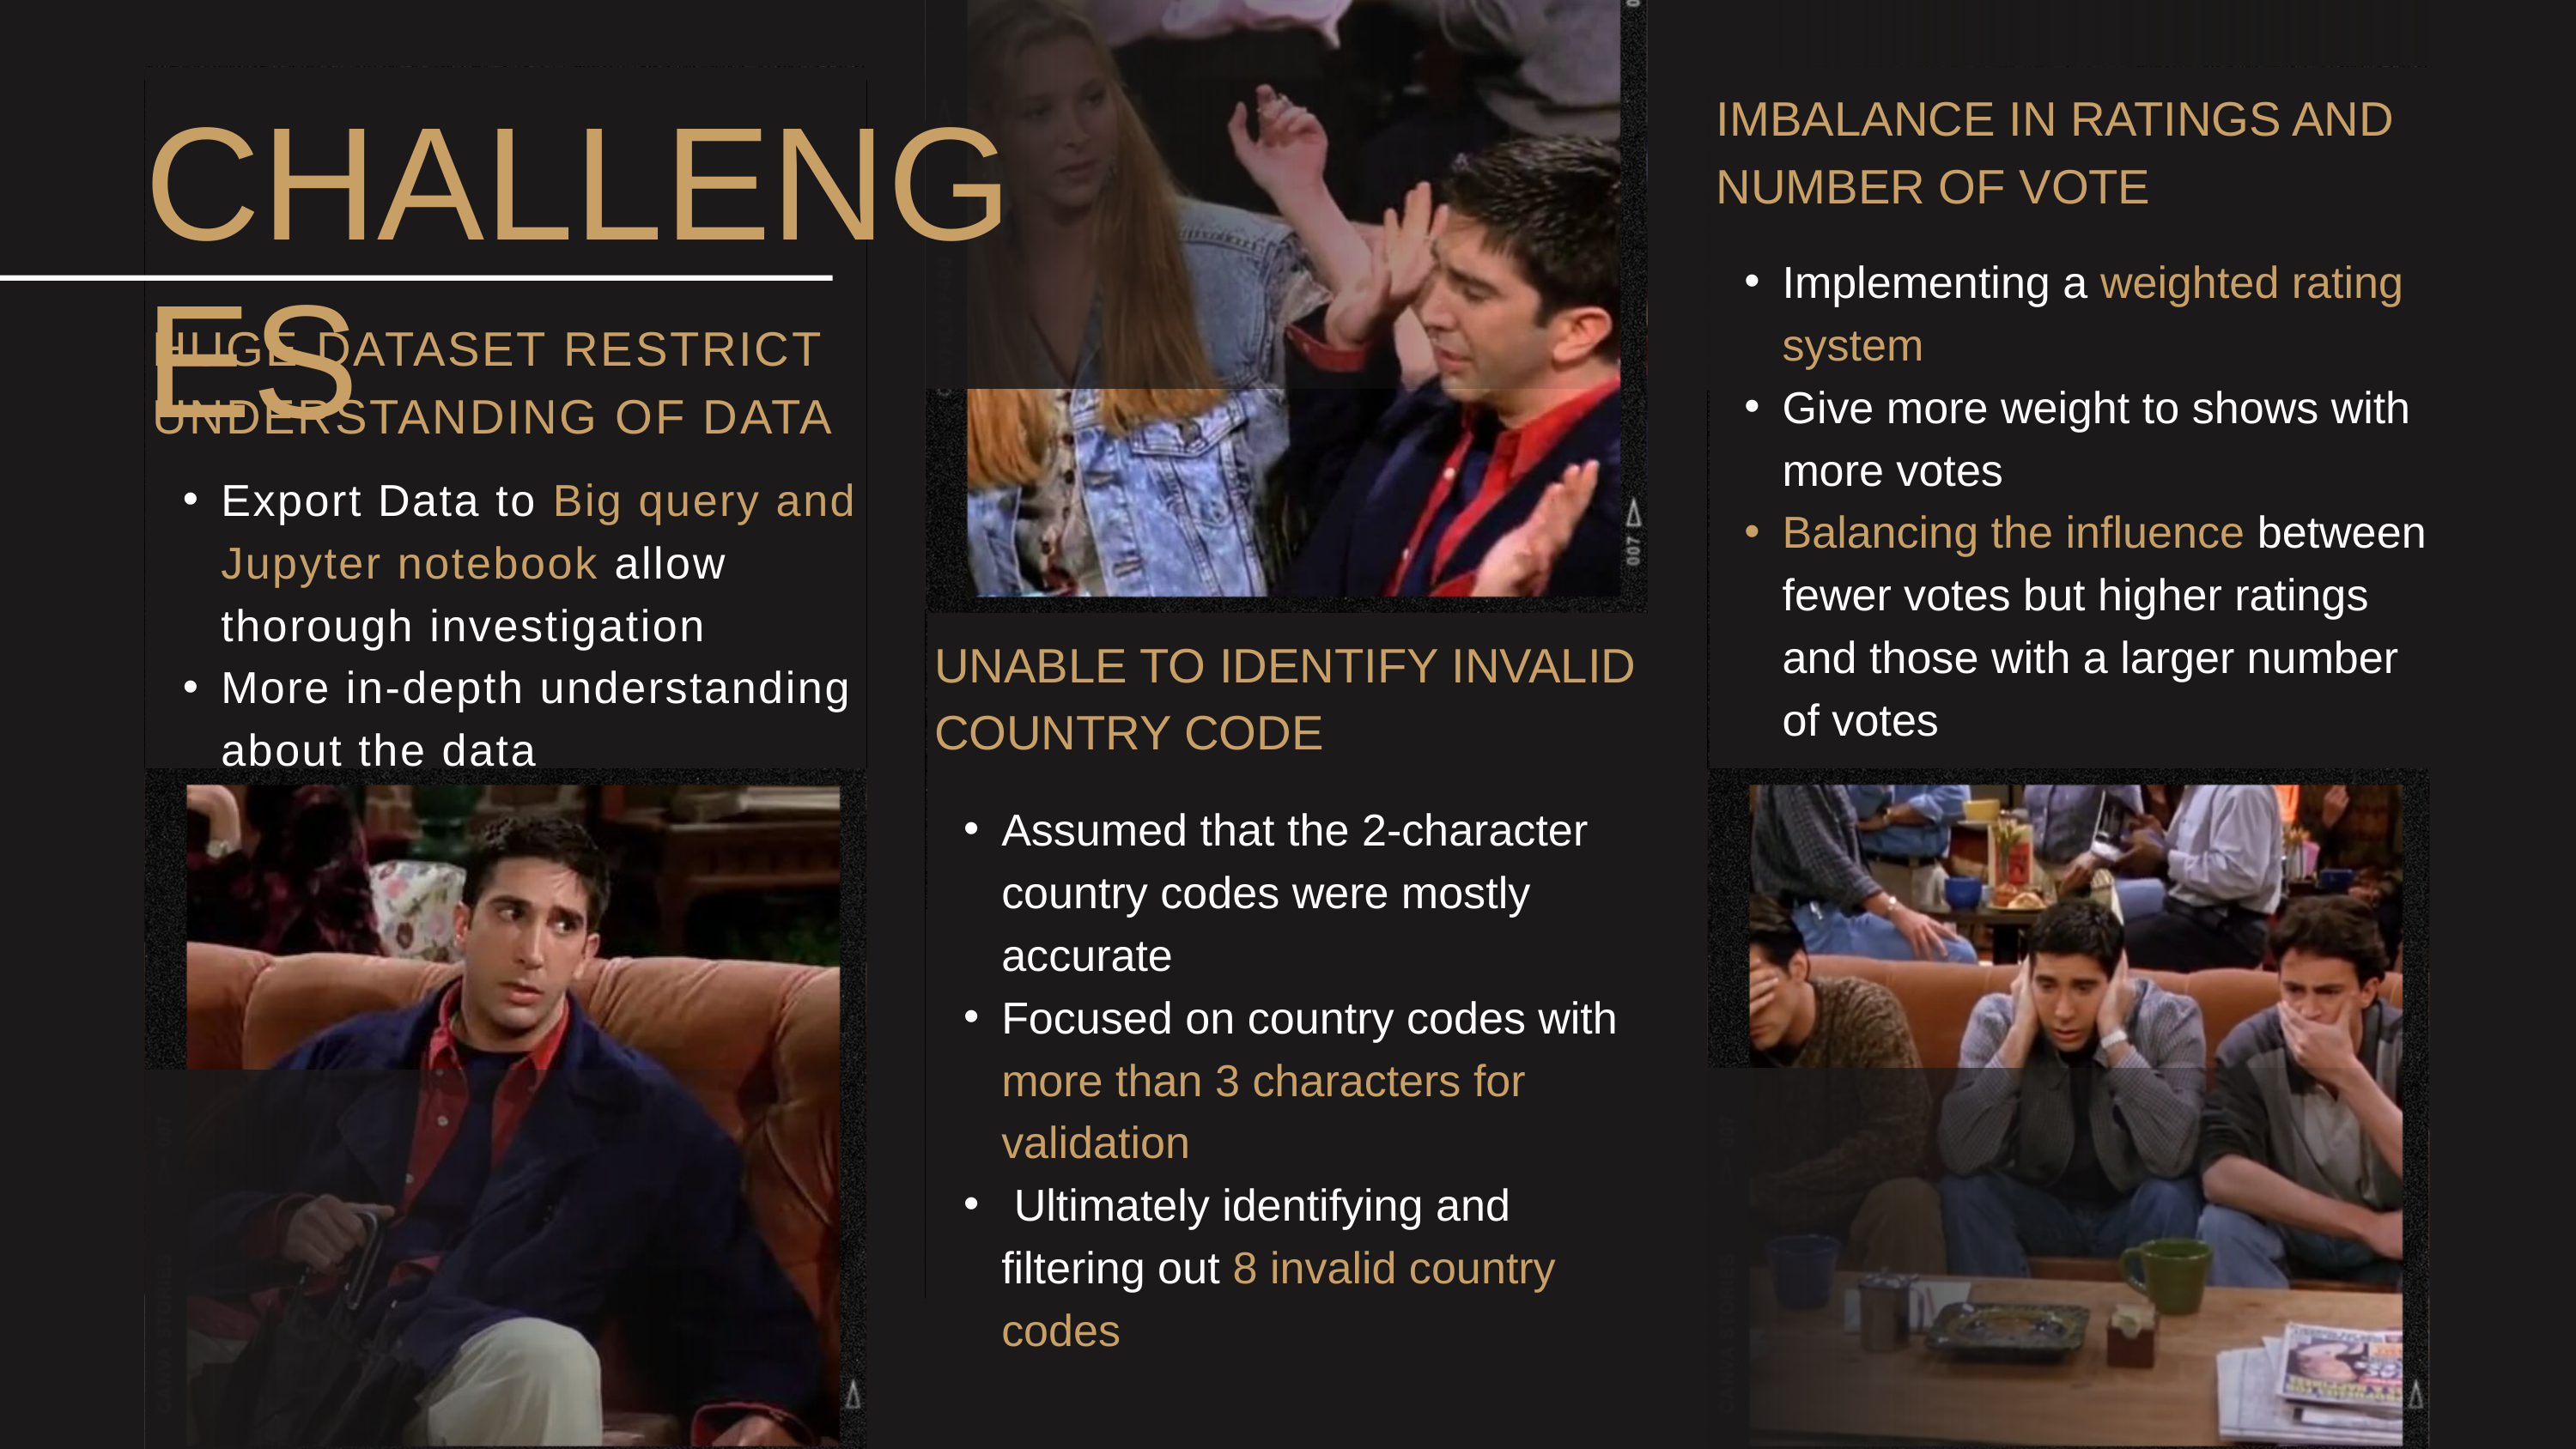

HUGE DATASET RESTRICT UNDERSTANDING OF DATA

IMBALANCE IN RATINGS AND NUMBER OF VOTE

CHALLENGES
Implementing a weighted rating system
Give more weight to shows with more votes
Balancing the influence between fewer votes but higher ratings and those with a larger number of votes

Export Data to Big query and Jupyter notebook allow thorough investigation
More in-depth understanding about the data

UNABLE TO IDENTIFY INVALID COUNTRY CODE

Assumed that the 2-character country codes were mostly accurate
Focused on country codes with more than 3 characters for validation
 Ultimately identifying and filtering out 8 invalid country codes